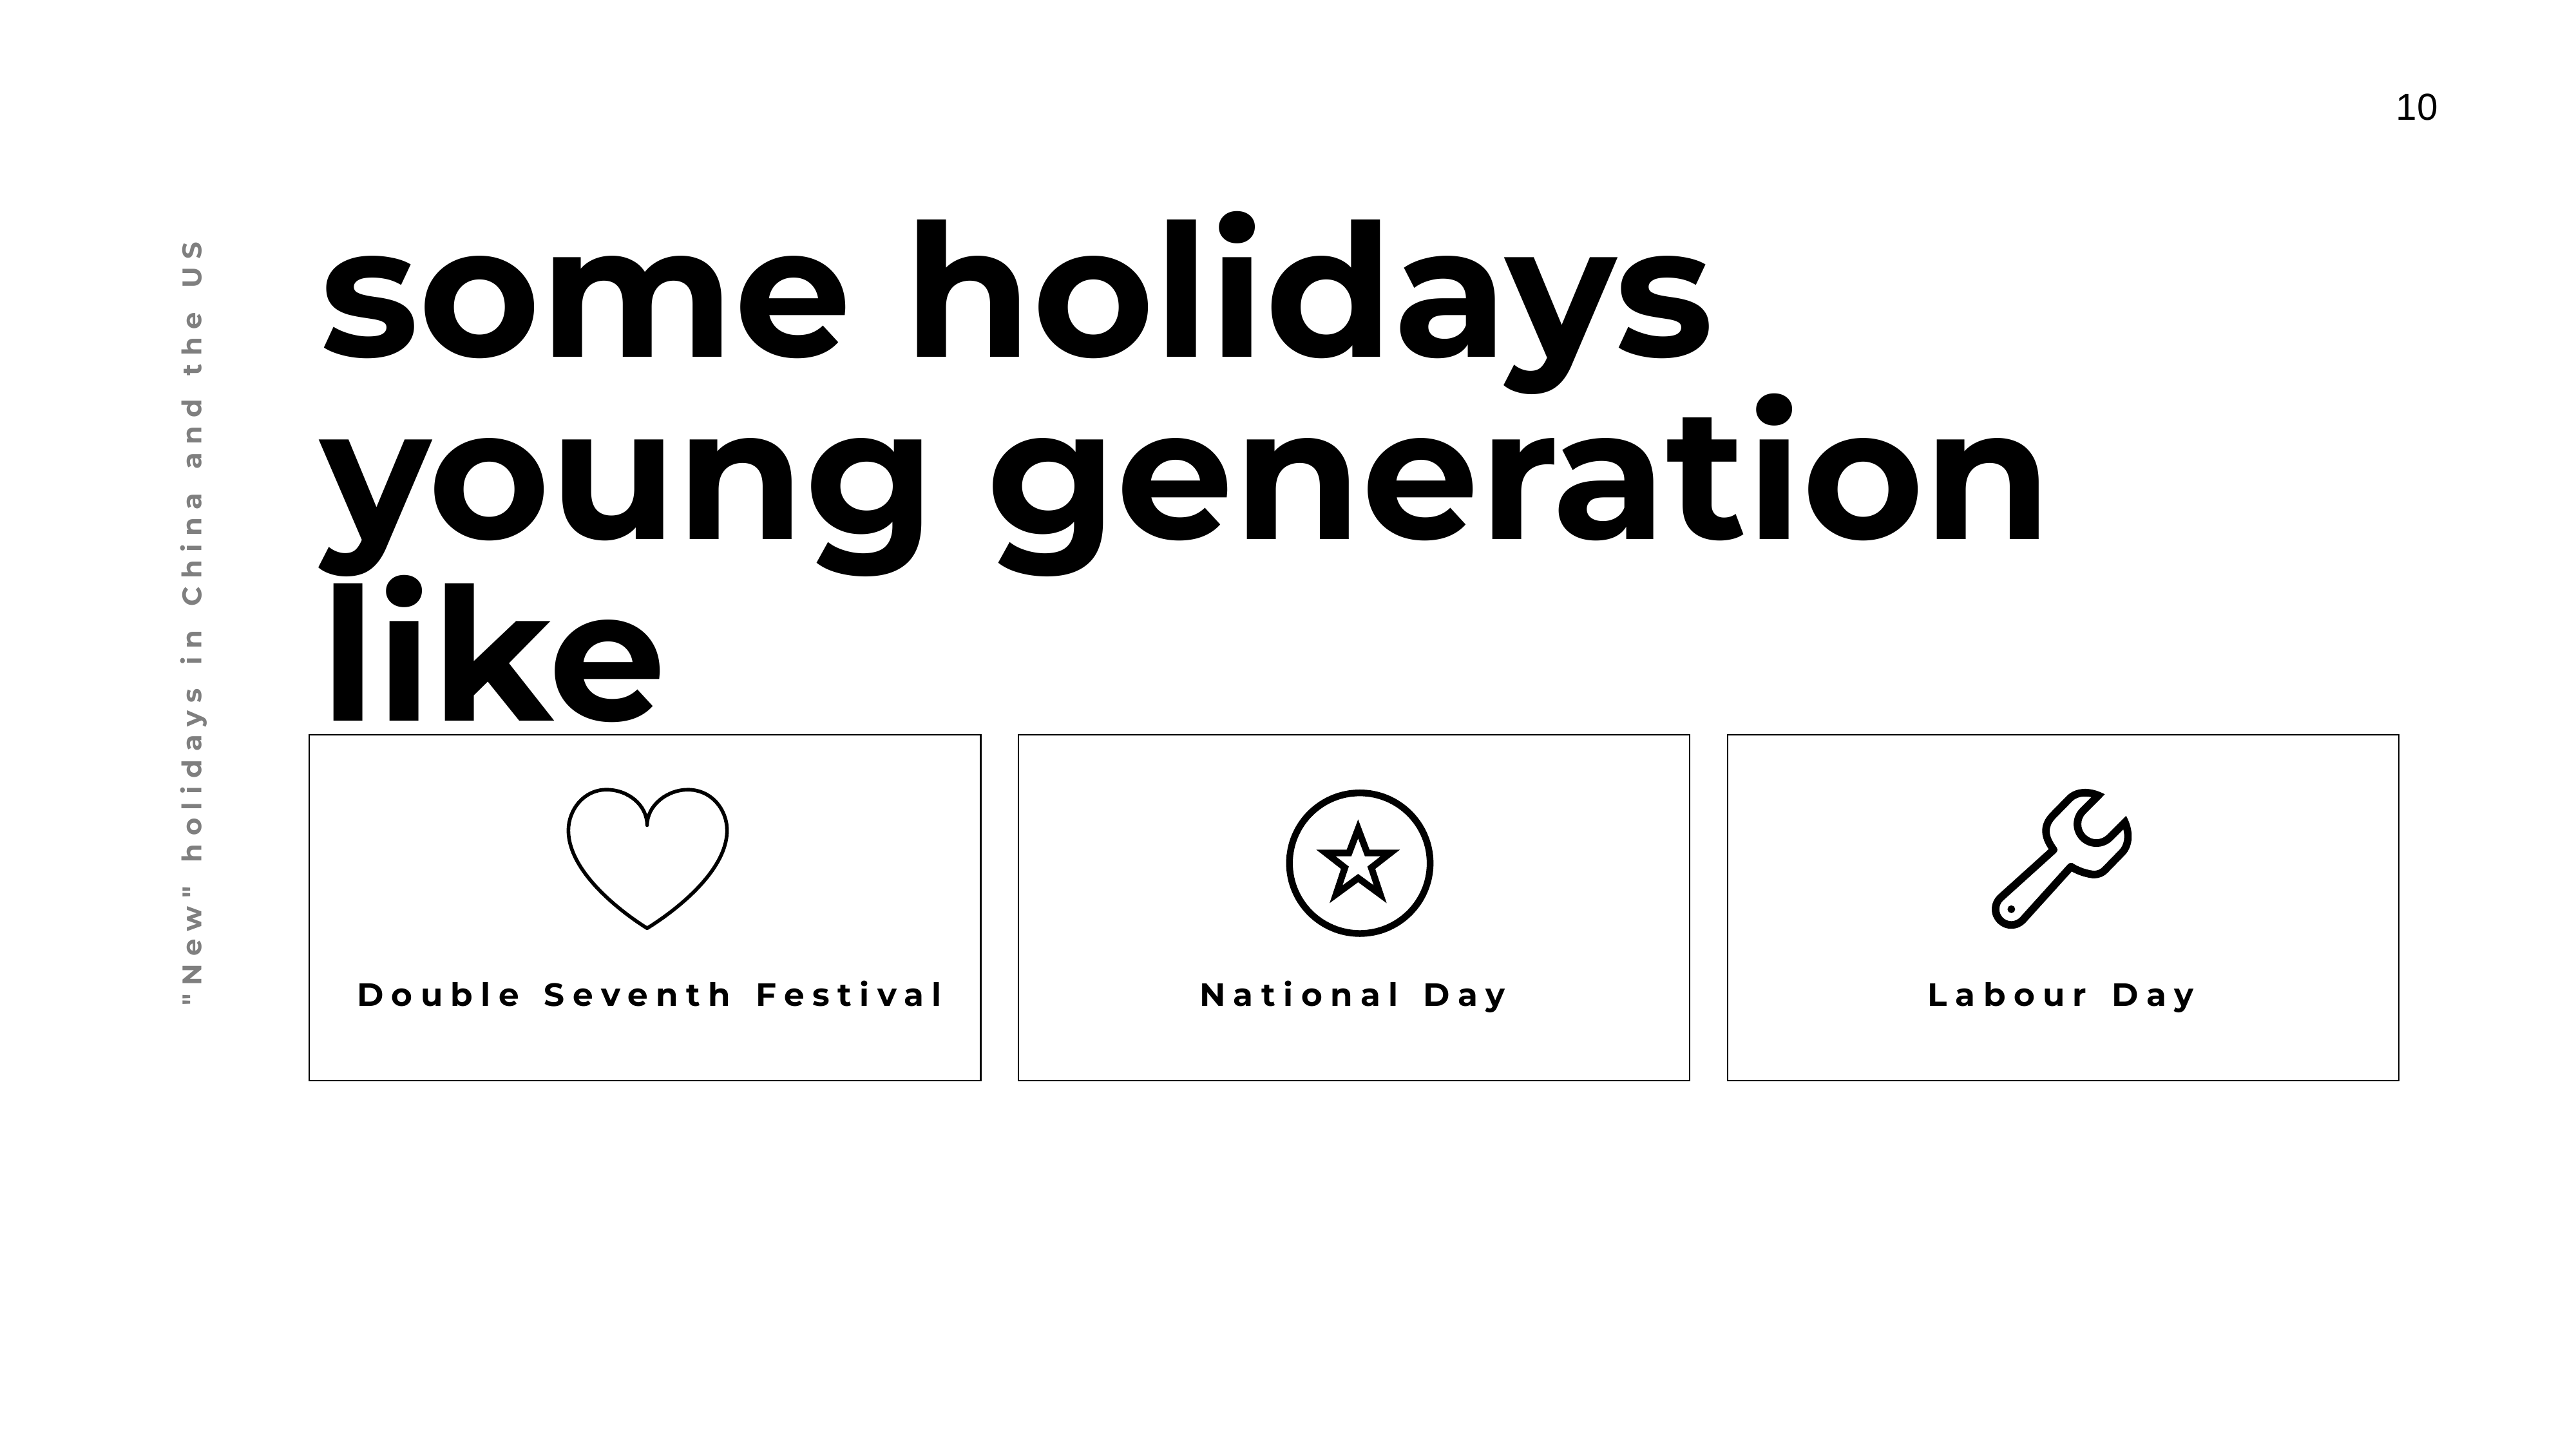

some holidays
young generation like
"New" holidays in China and the US

Double Seventh Festival
National Day
Labour Day